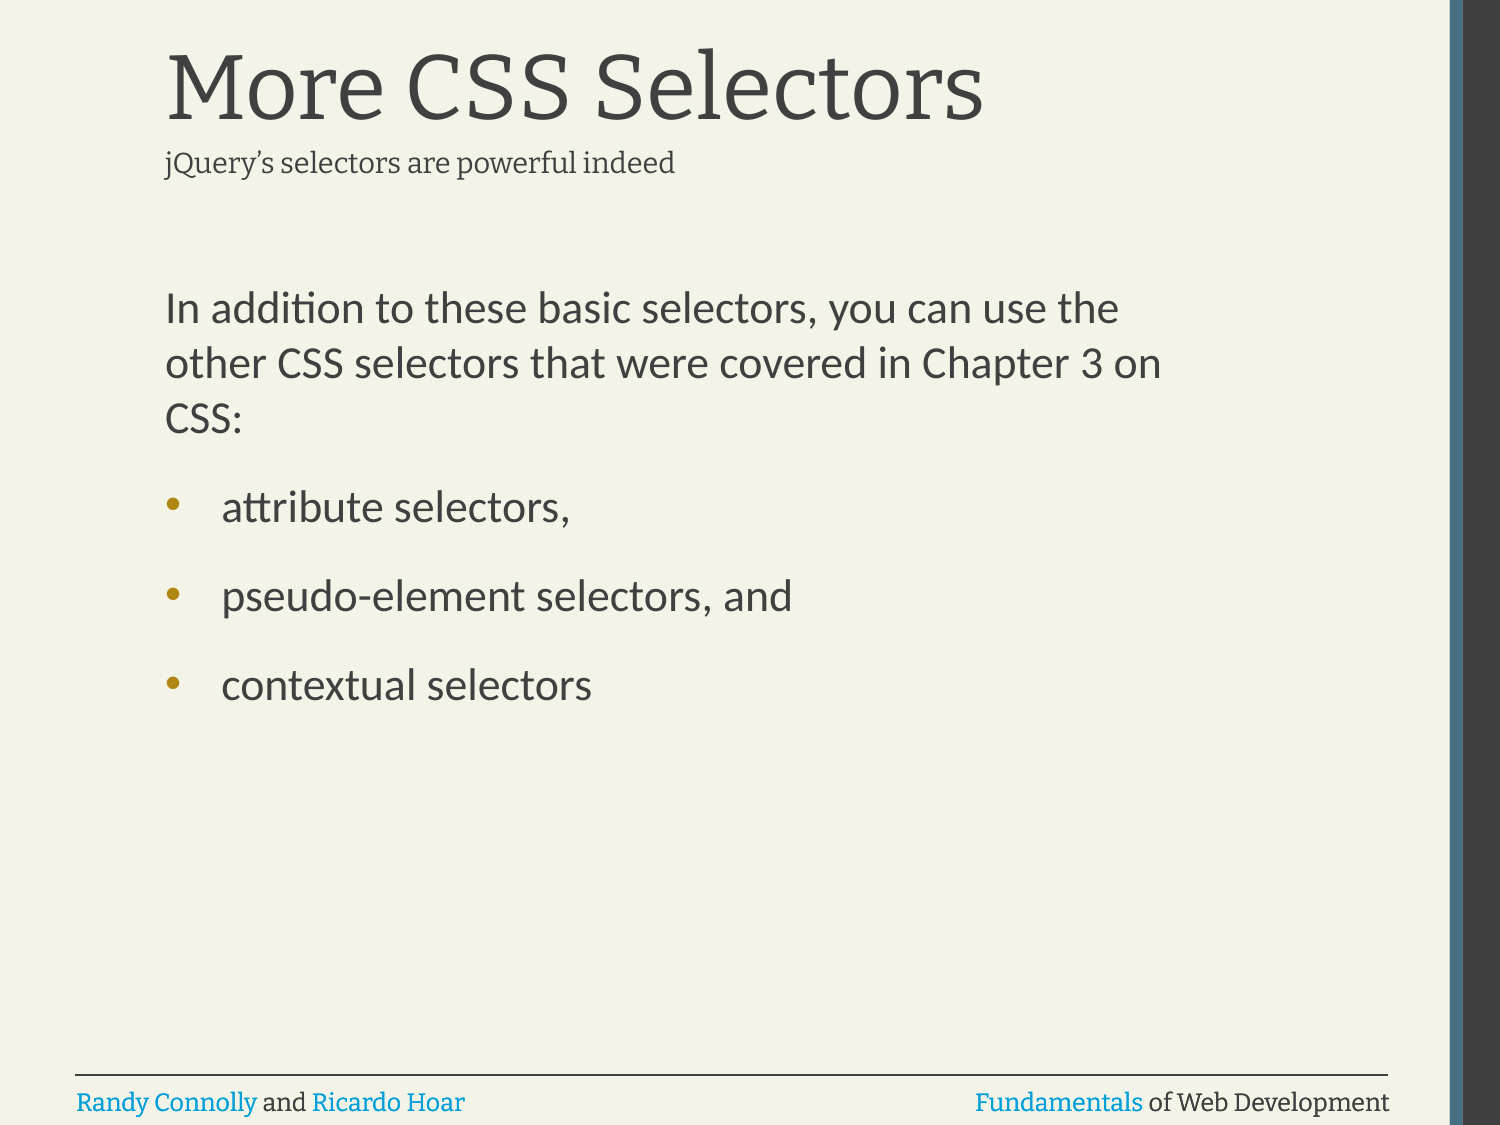

# More CSS Selectors
jQuery’s selectors are powerful indeed
In addition to these basic selectors, you can use the other CSS selectors that were covered in Chapter 3 on CSS:
attribute selectors,
pseudo-element selectors, and
contextual selectors